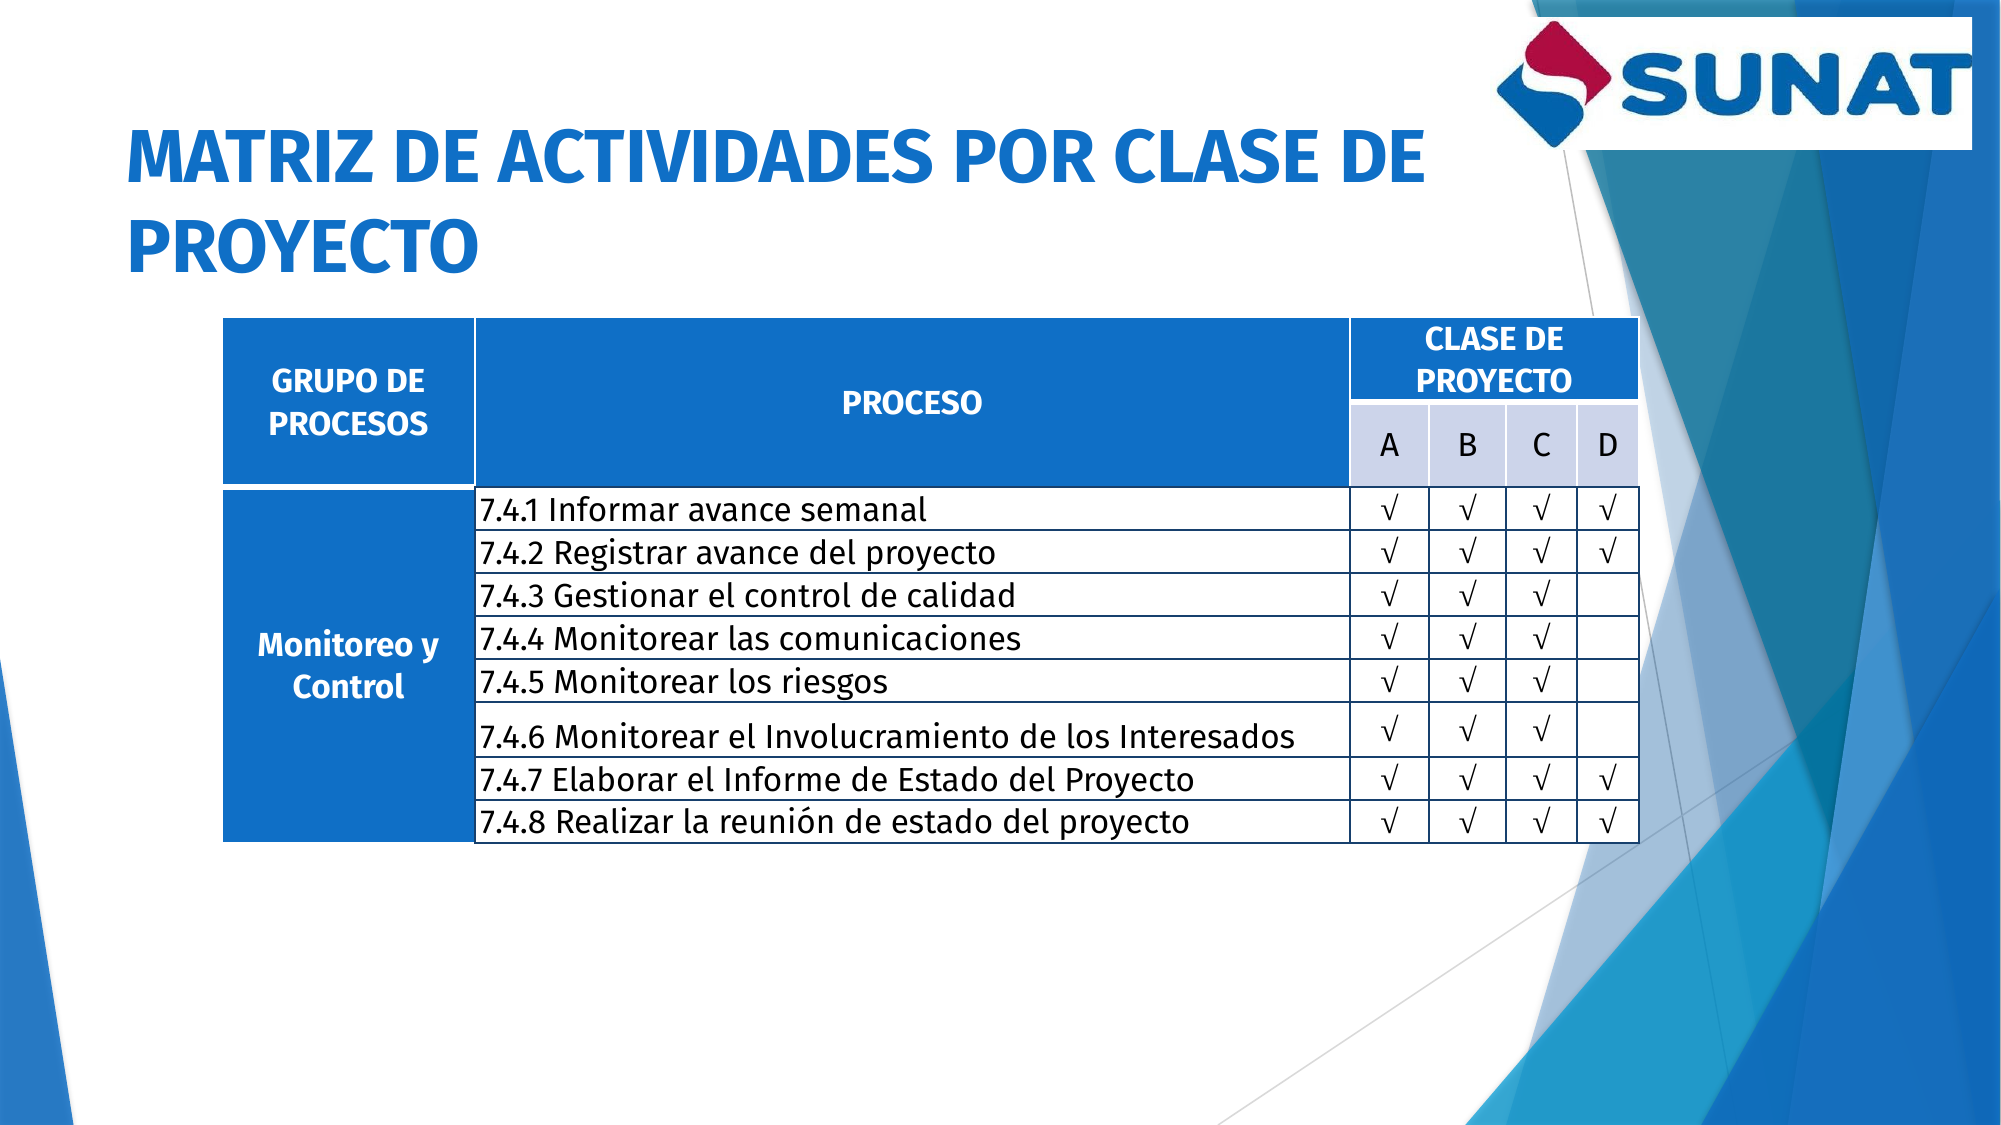

# MATRIZ DE ACTIVIDADES POR CLASE DE PROYECTO
| Grupo de Procesos | Proceso | Clase de Proyecto |  |  |  |
| --- | --- | --- | --- | --- | --- |
|  |  | A | B | C | D |
| Monitoreo y Control | 7.4.1 Informar avance semanal | √ | √ | √ | √ |
|  | 7.4.2 Registrar avance del proyecto | √ | √ | √ | √ |
|  | 7.4.3 Gestionar el control de calidad | √ | √ | √ |  |
|  | 7.4.4 Monitorear las comunicaciones | √ | √ | √ |  |
|  | 7.4.5 Monitorear los riesgos | √ | √ | √ |  |
|  | 7.4.6 Monitorear el Involucramiento de los Interesados | √ | √ | √ |  |
|  | 7.4.7 Elaborar el Informe de Estado del Proyecto | √ | √ | √ | √ |
|  | 7.4.8 Realizar la reunión de estado del proyecto | √ | √ | √ | √ |